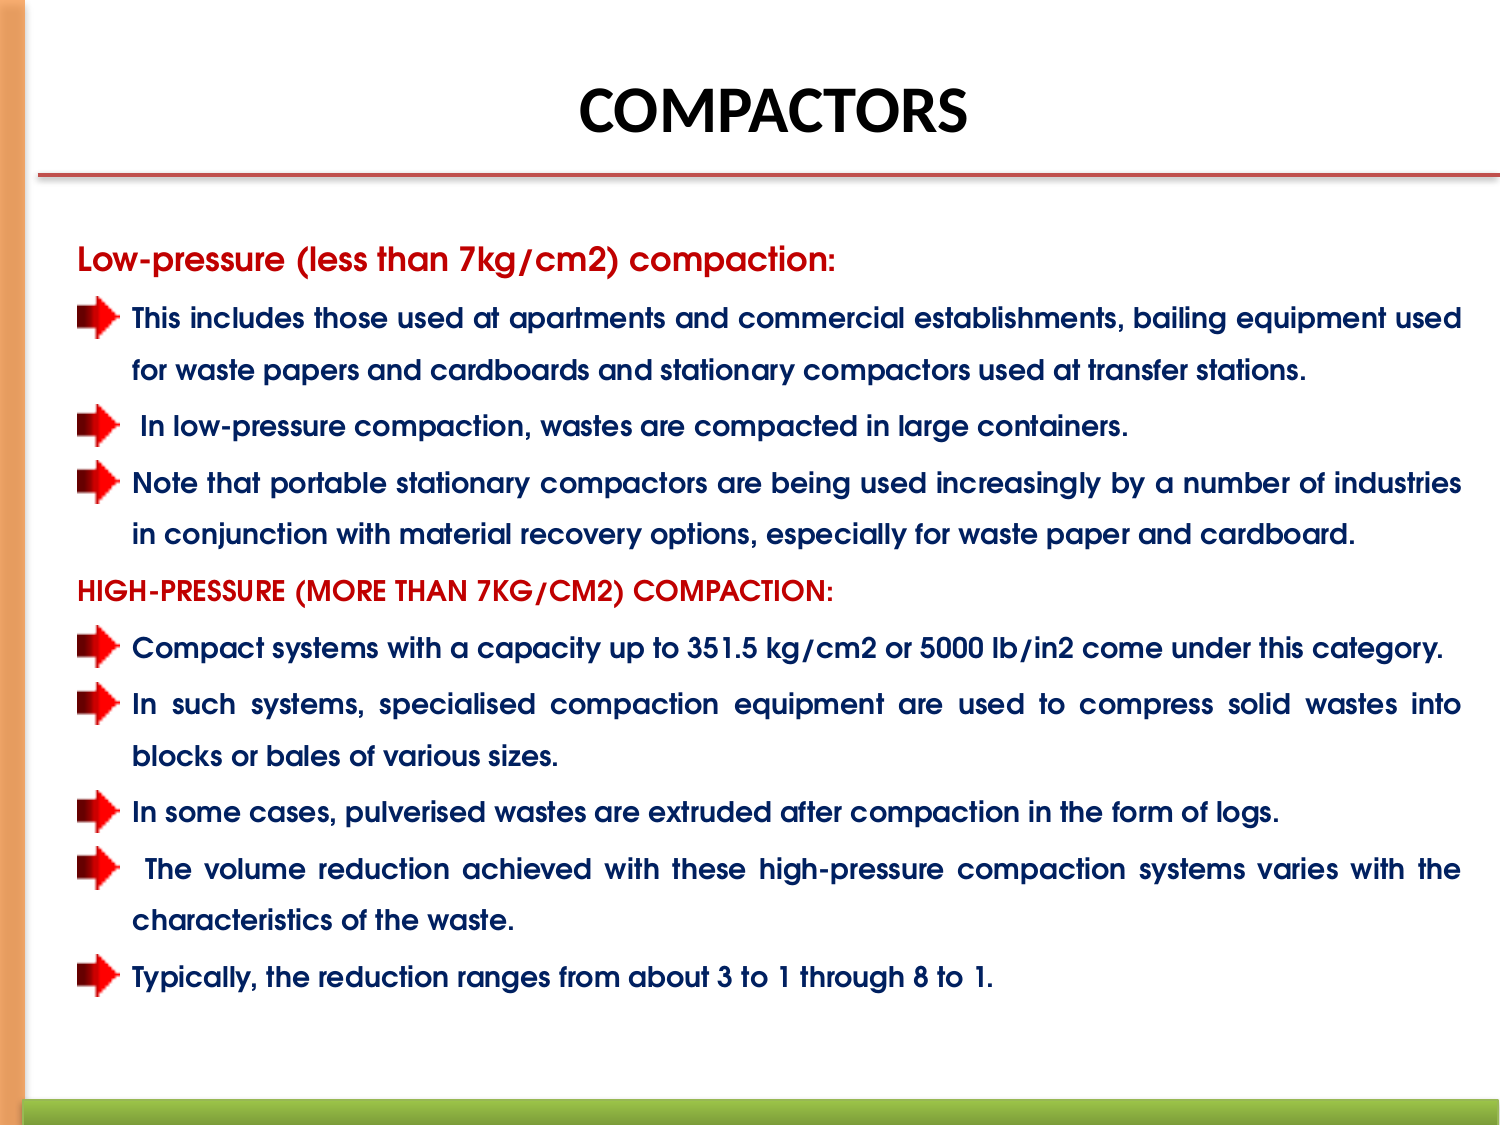

COMPACTORS

Low-pressure (less than 7kg/cm2) compaction:
This includes those used at apartments and commercial establishments, bailing equipment used for waste papers and cardboards and stationary compactors used at transfer stations.
 In low-pressure compaction, wastes are compacted in large containers.
Note that portable stationary compactors are being used increasingly by a number of industries in conjunction with material recovery options, especially for waste paper and cardboard.
HIGH-PRESSURE (MORE THAN 7KG/CM2) COMPACTION:
Compact systems with a capacity up to 351.5 kg/cm2 or 5000 lb/in2 come under this category.
In such systems, specialised compaction equipment are used to compress solid wastes into blocks or bales of various sizes.
In some cases, pulverised wastes are extruded after compaction in the form of logs.
 The volume reduction achieved with these high-pressure compaction systems varies with the characteristics of the waste.
Typically, the reduction ranges from about 3 to 1 through 8 to 1.